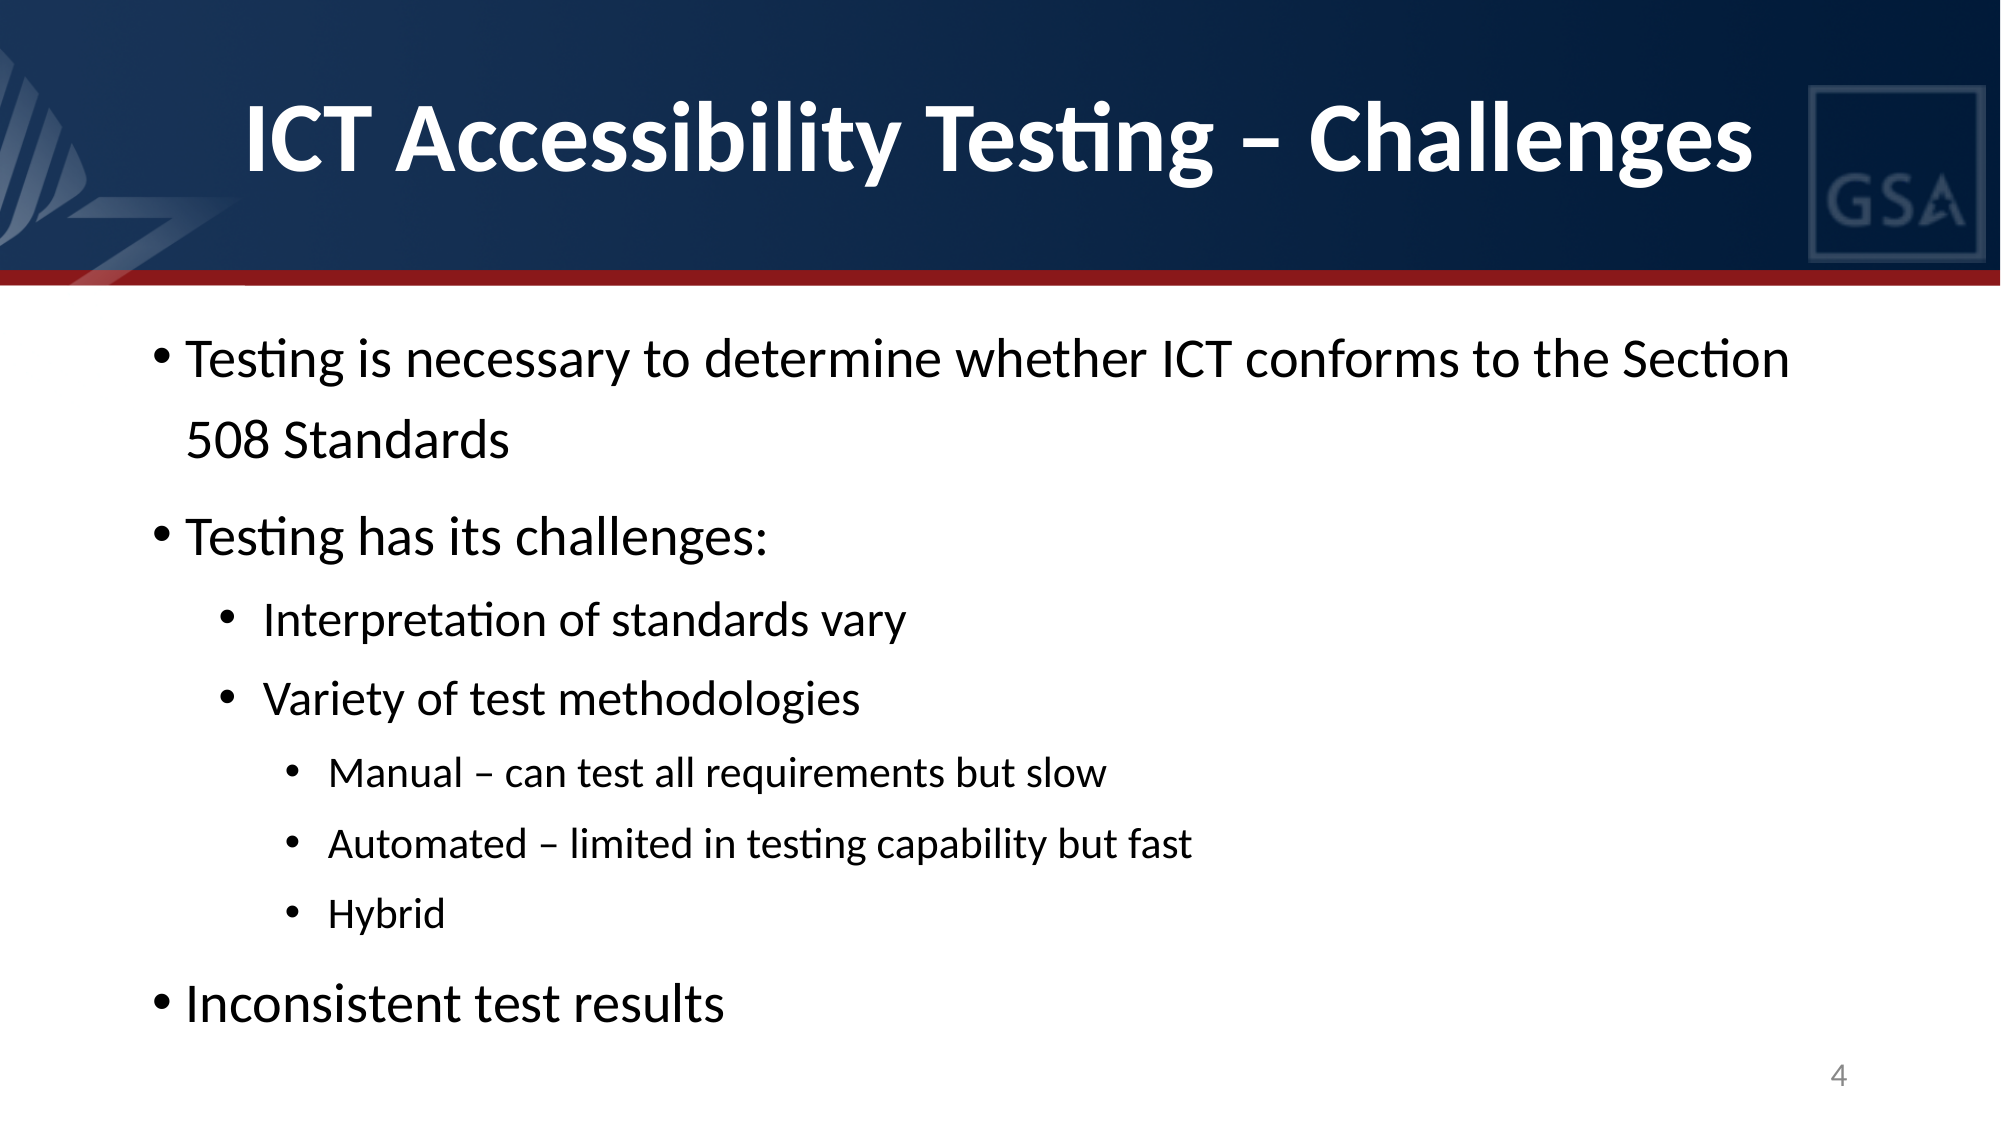

# ICT Accessibility Testing – Challenges
Testing is necessary to determine whether ICT conforms to the Section 508 Standards
Testing has its challenges:
 Interpretation of standards vary
 Variety of test methodologies
 Manual – can test all requirements but slow
 Automated – limited in testing capability but fast
 Hybrid
Inconsistent test results
4